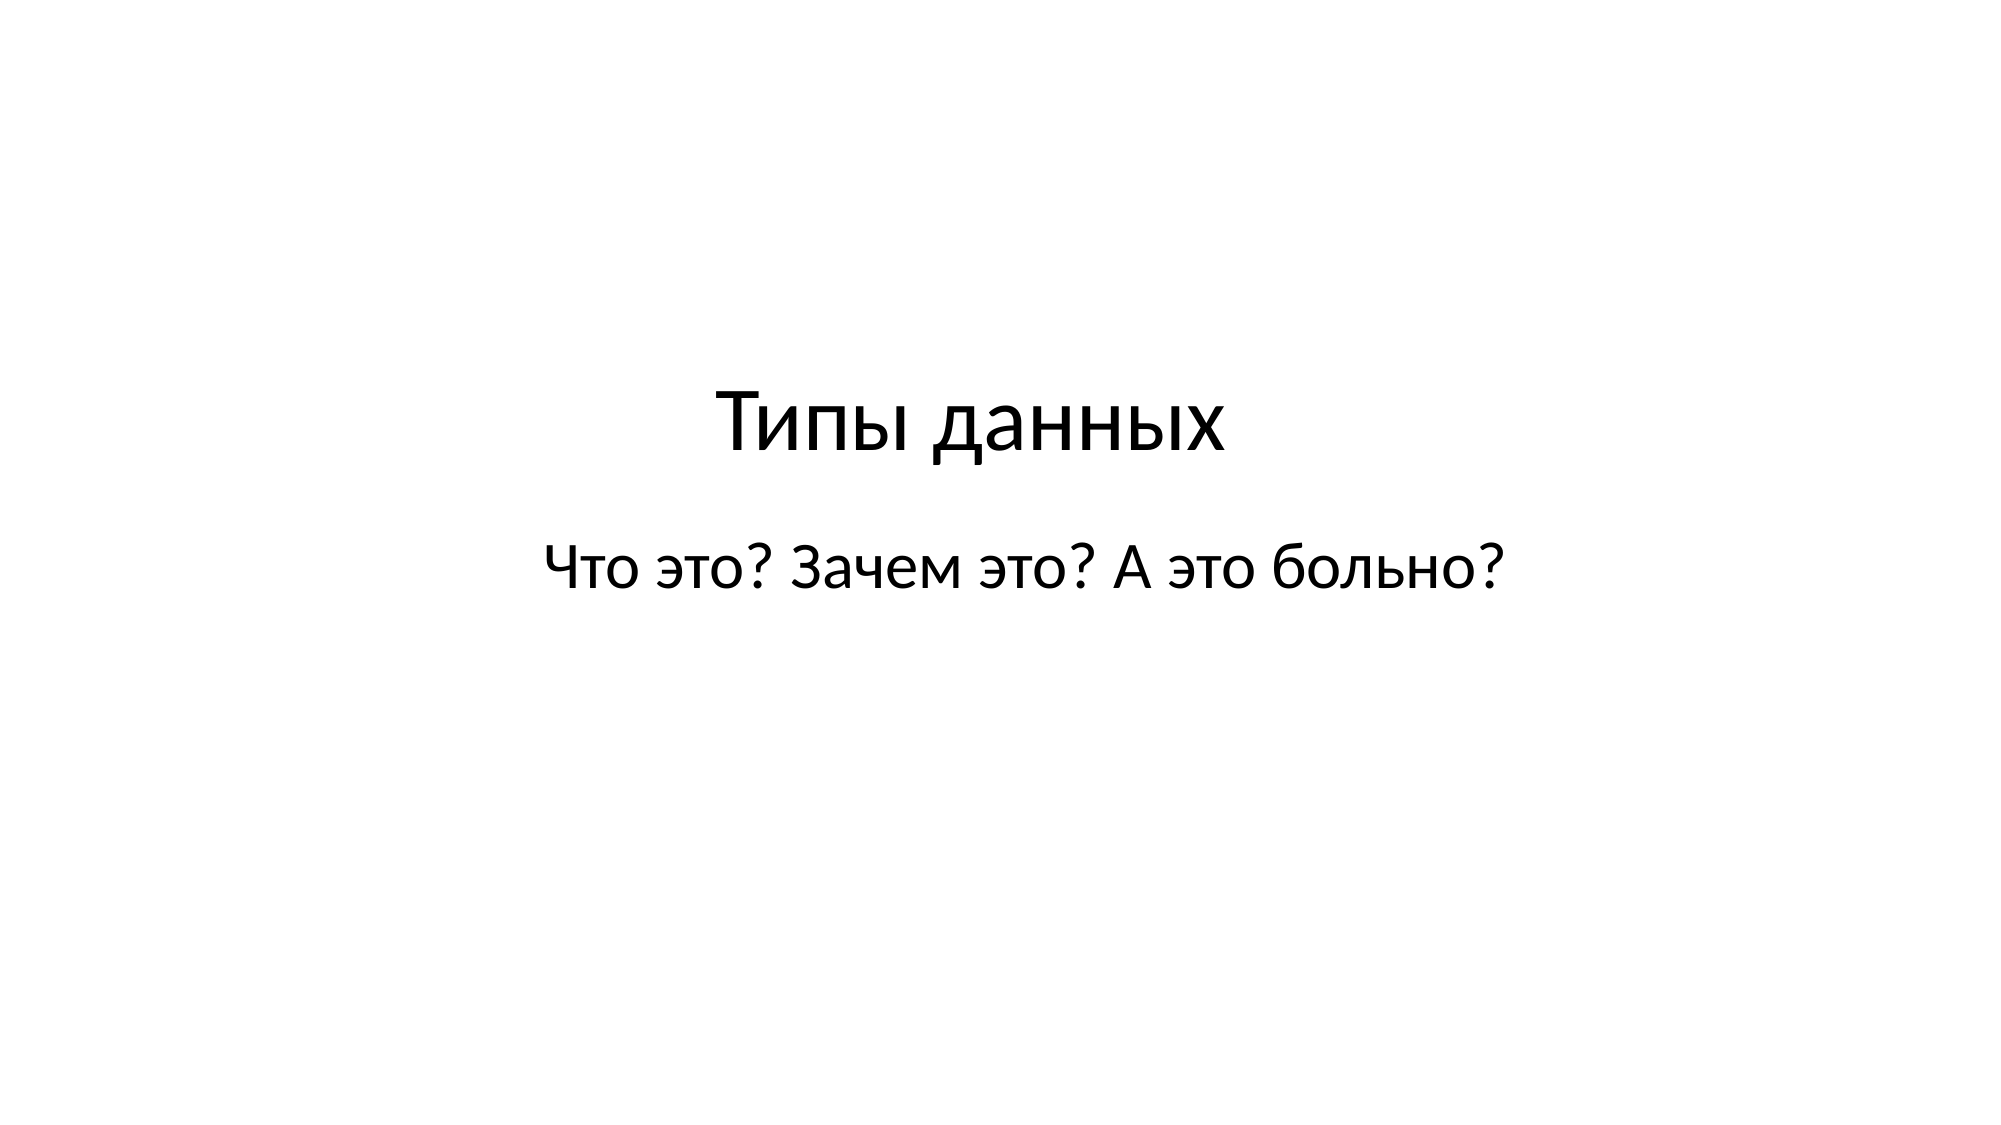

Типы данных
Что это? Зачем это? А это больно?